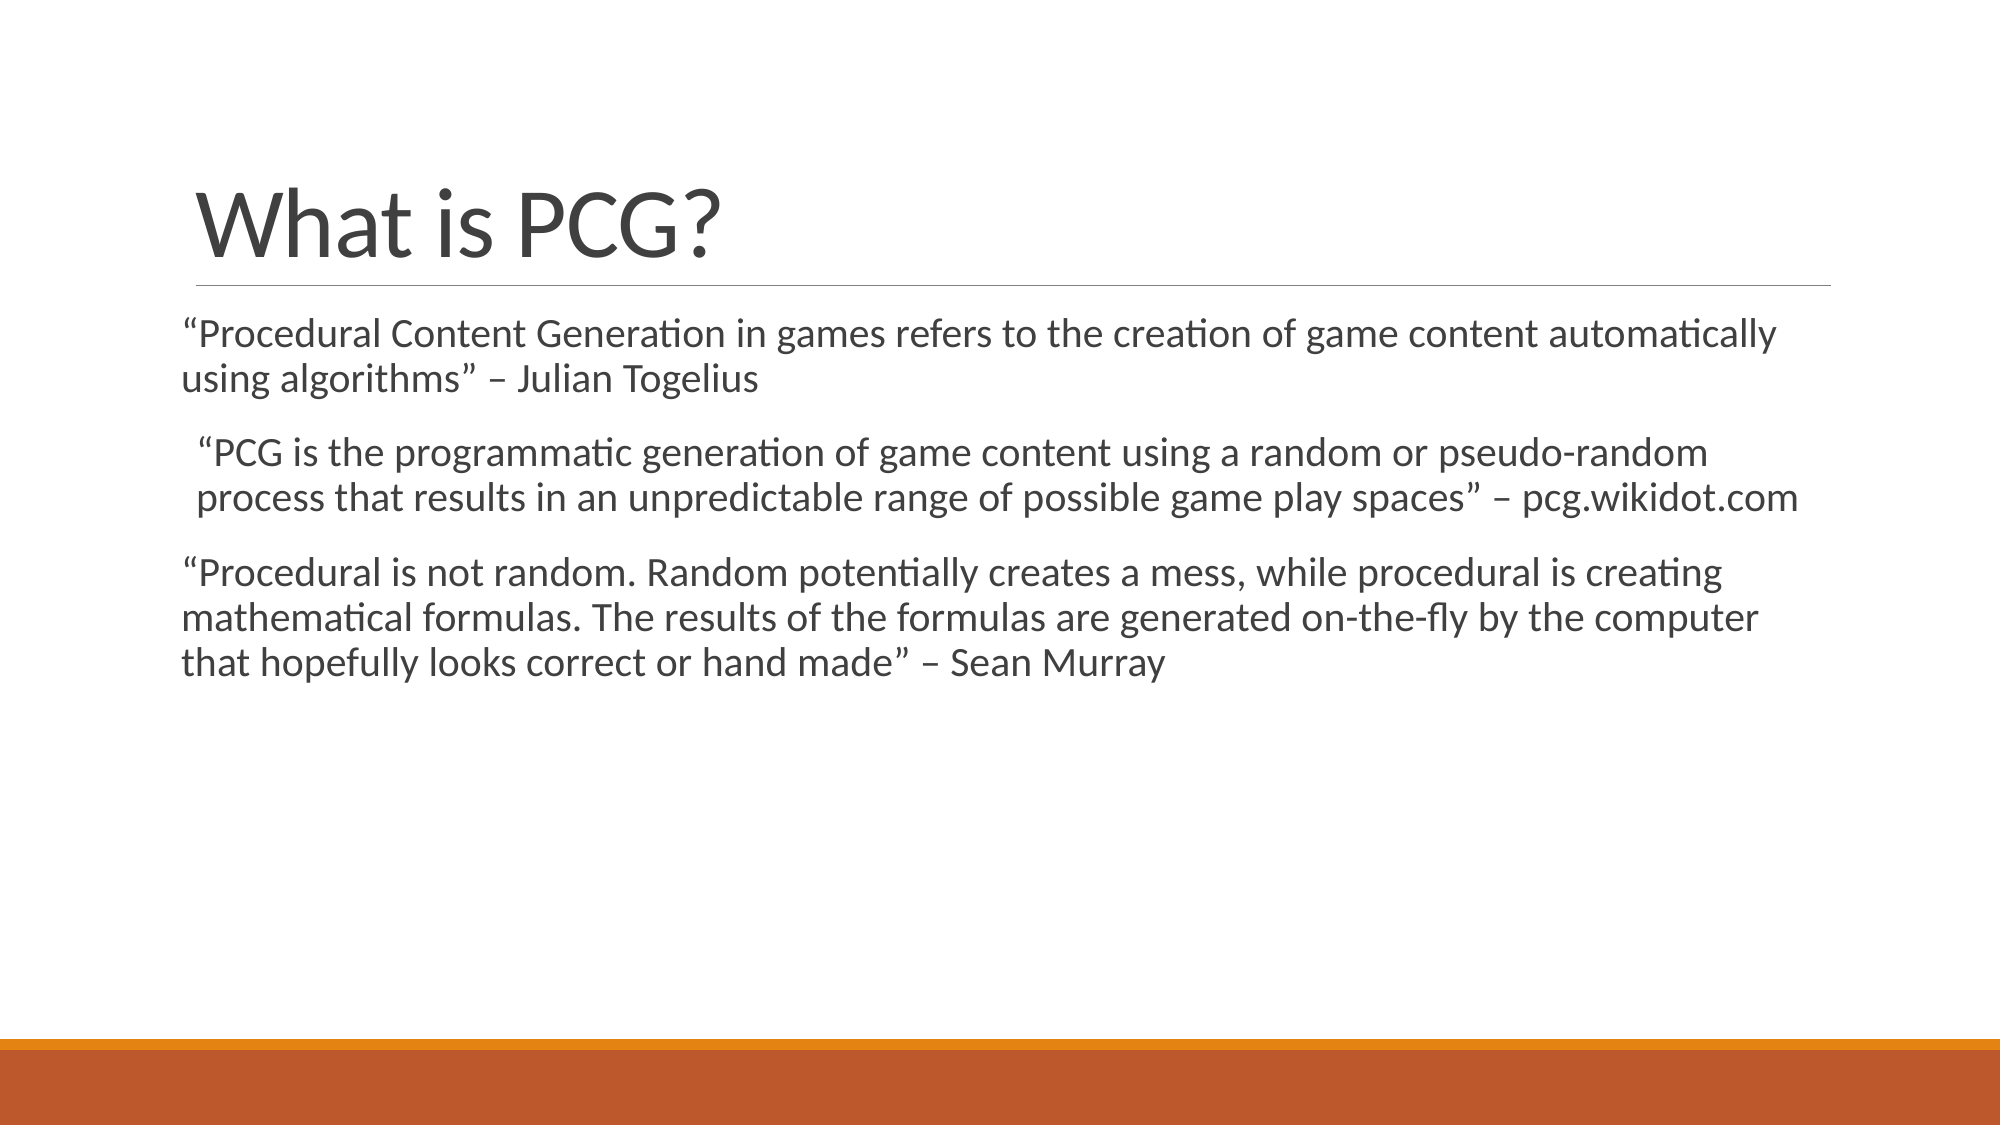

# What is PCG?
“Procedural Content Generation in games refers to the creation of game content automatically using algorithms” – Julian Togelius
“PCG is the programmatic generation of game content using a random or pseudo-random process that results in an unpredictable range of possible game play spaces” – pcg.wikidot.com
“Procedural is not random. Random potentially creates a mess, while procedural is creating mathematical formulas. The results of the formulas are generated on-the-fly by the computer that hopefully looks correct or hand made” – Sean Murray